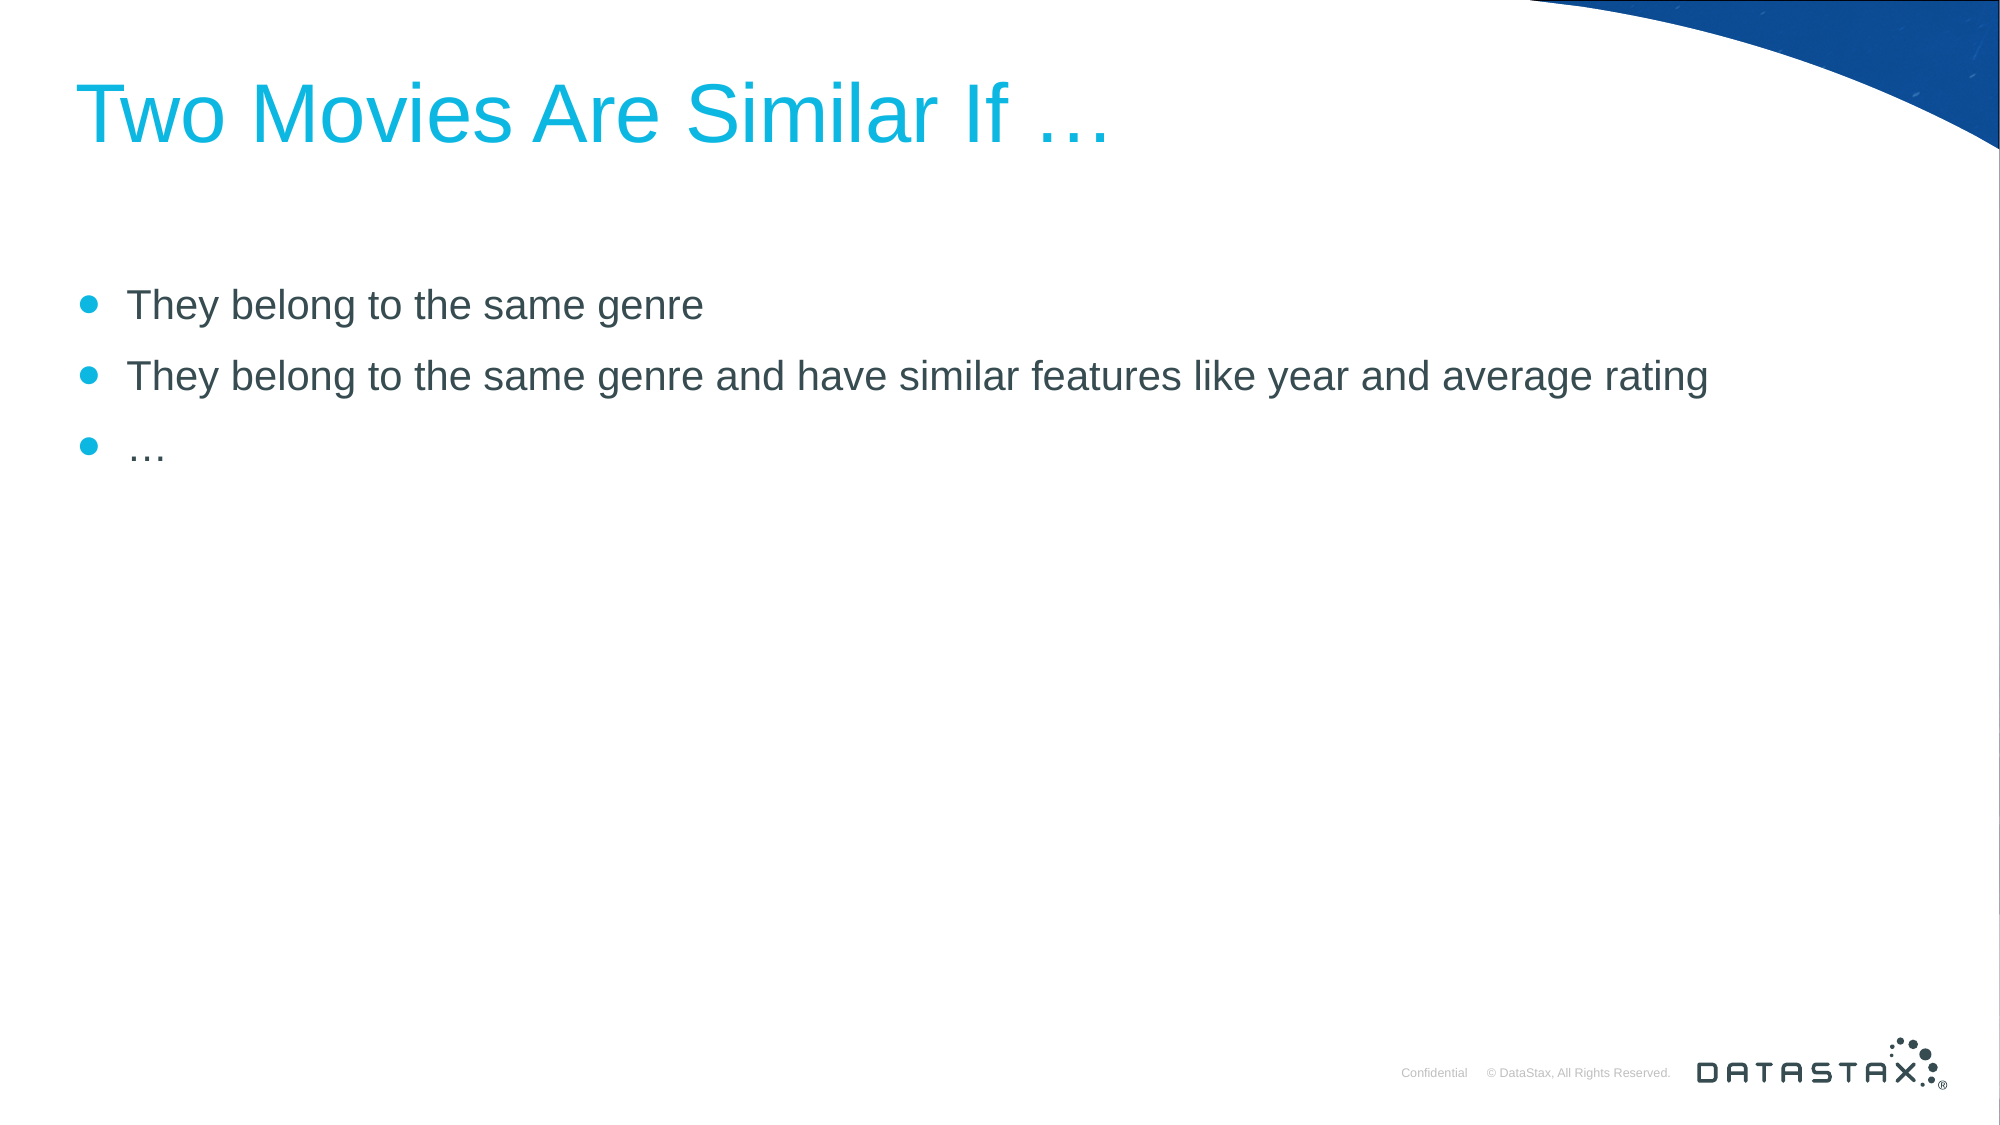

# Two Movies Are Similar If …
They belong to the same genre
They belong to the same genre and have similar features like year and average rating
…